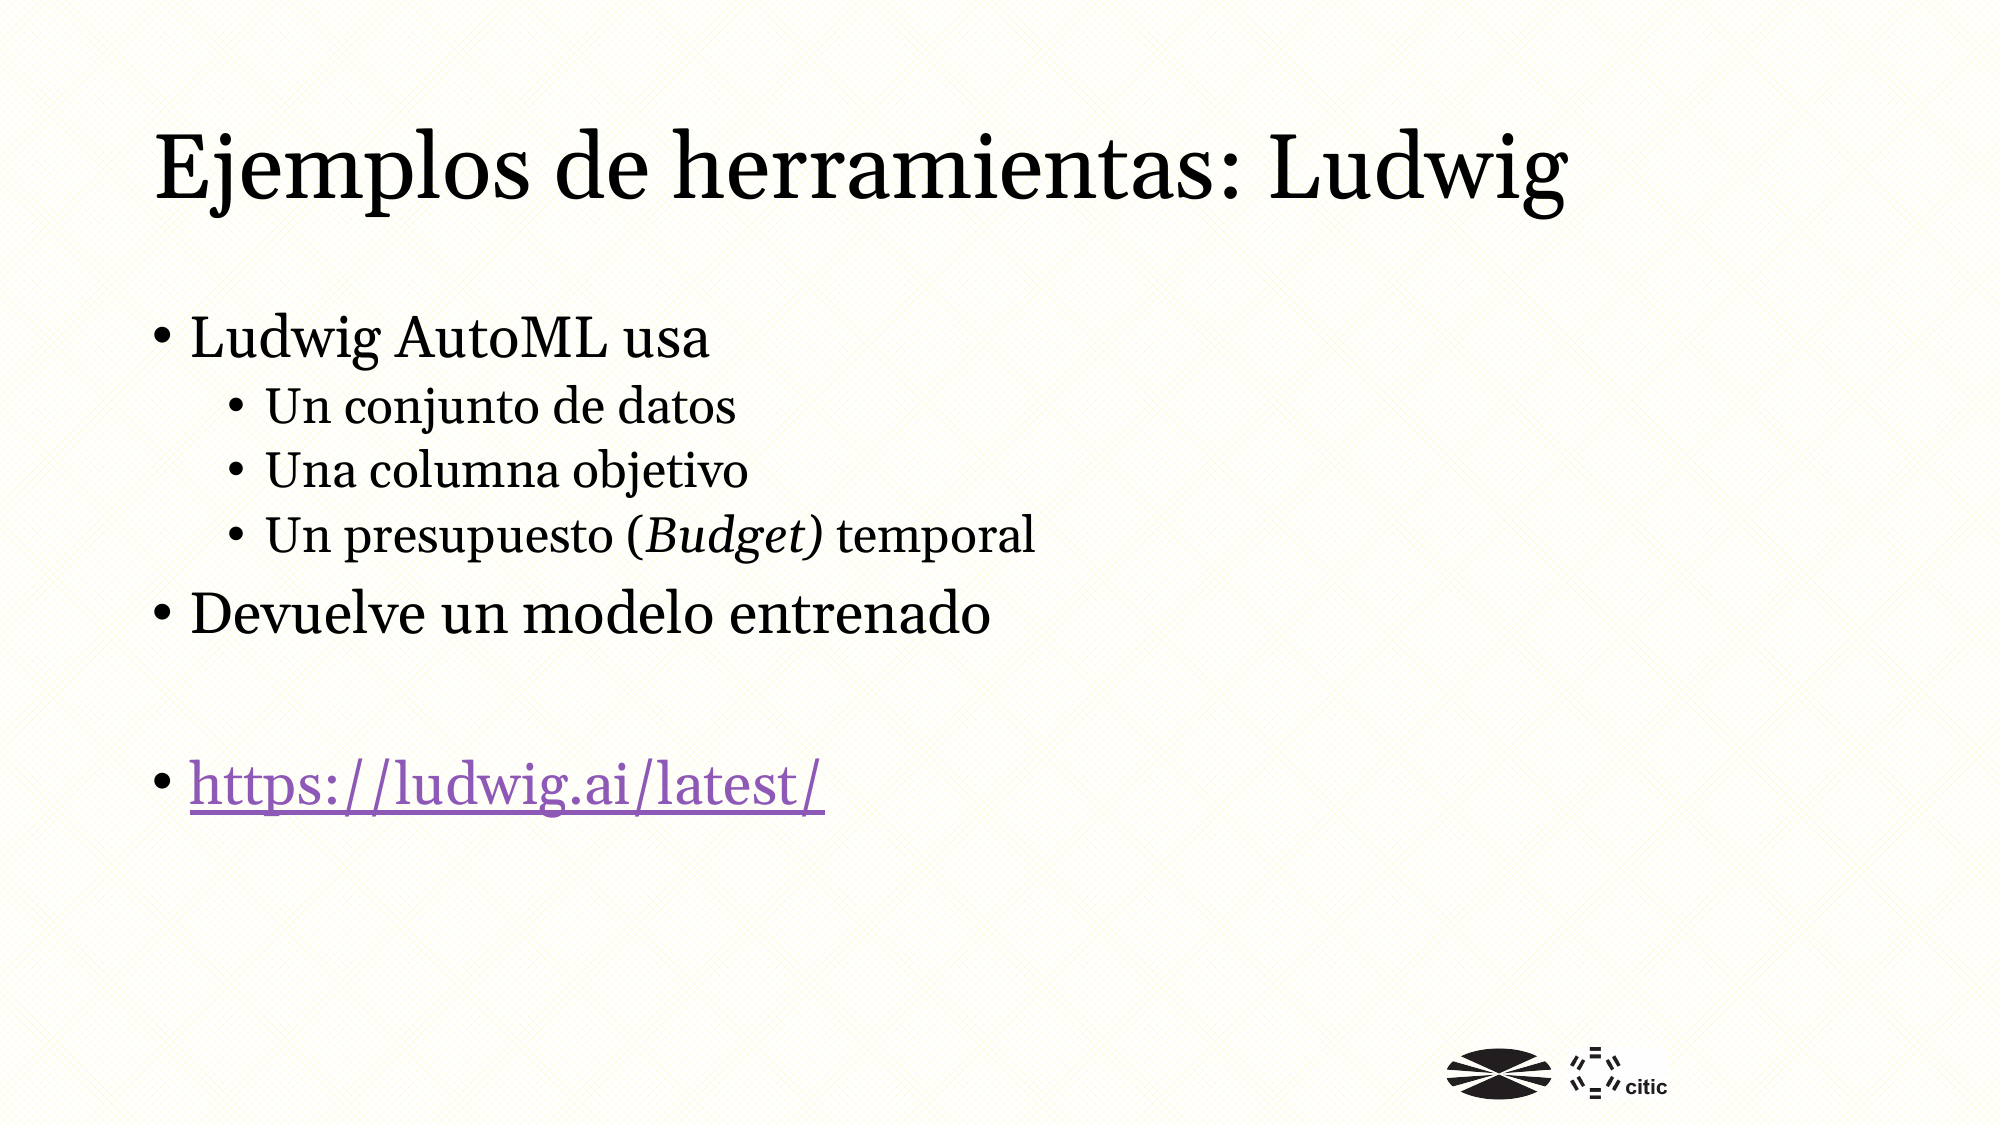

# Ejemplos de herramientas: Ludwig
Ludwig AutoML usa
Un conjunto de datos
Una columna objetivo
Un presupuesto (Budget) temporal
Devuelve un modelo entrenado

https://ludwig.ai/latest/